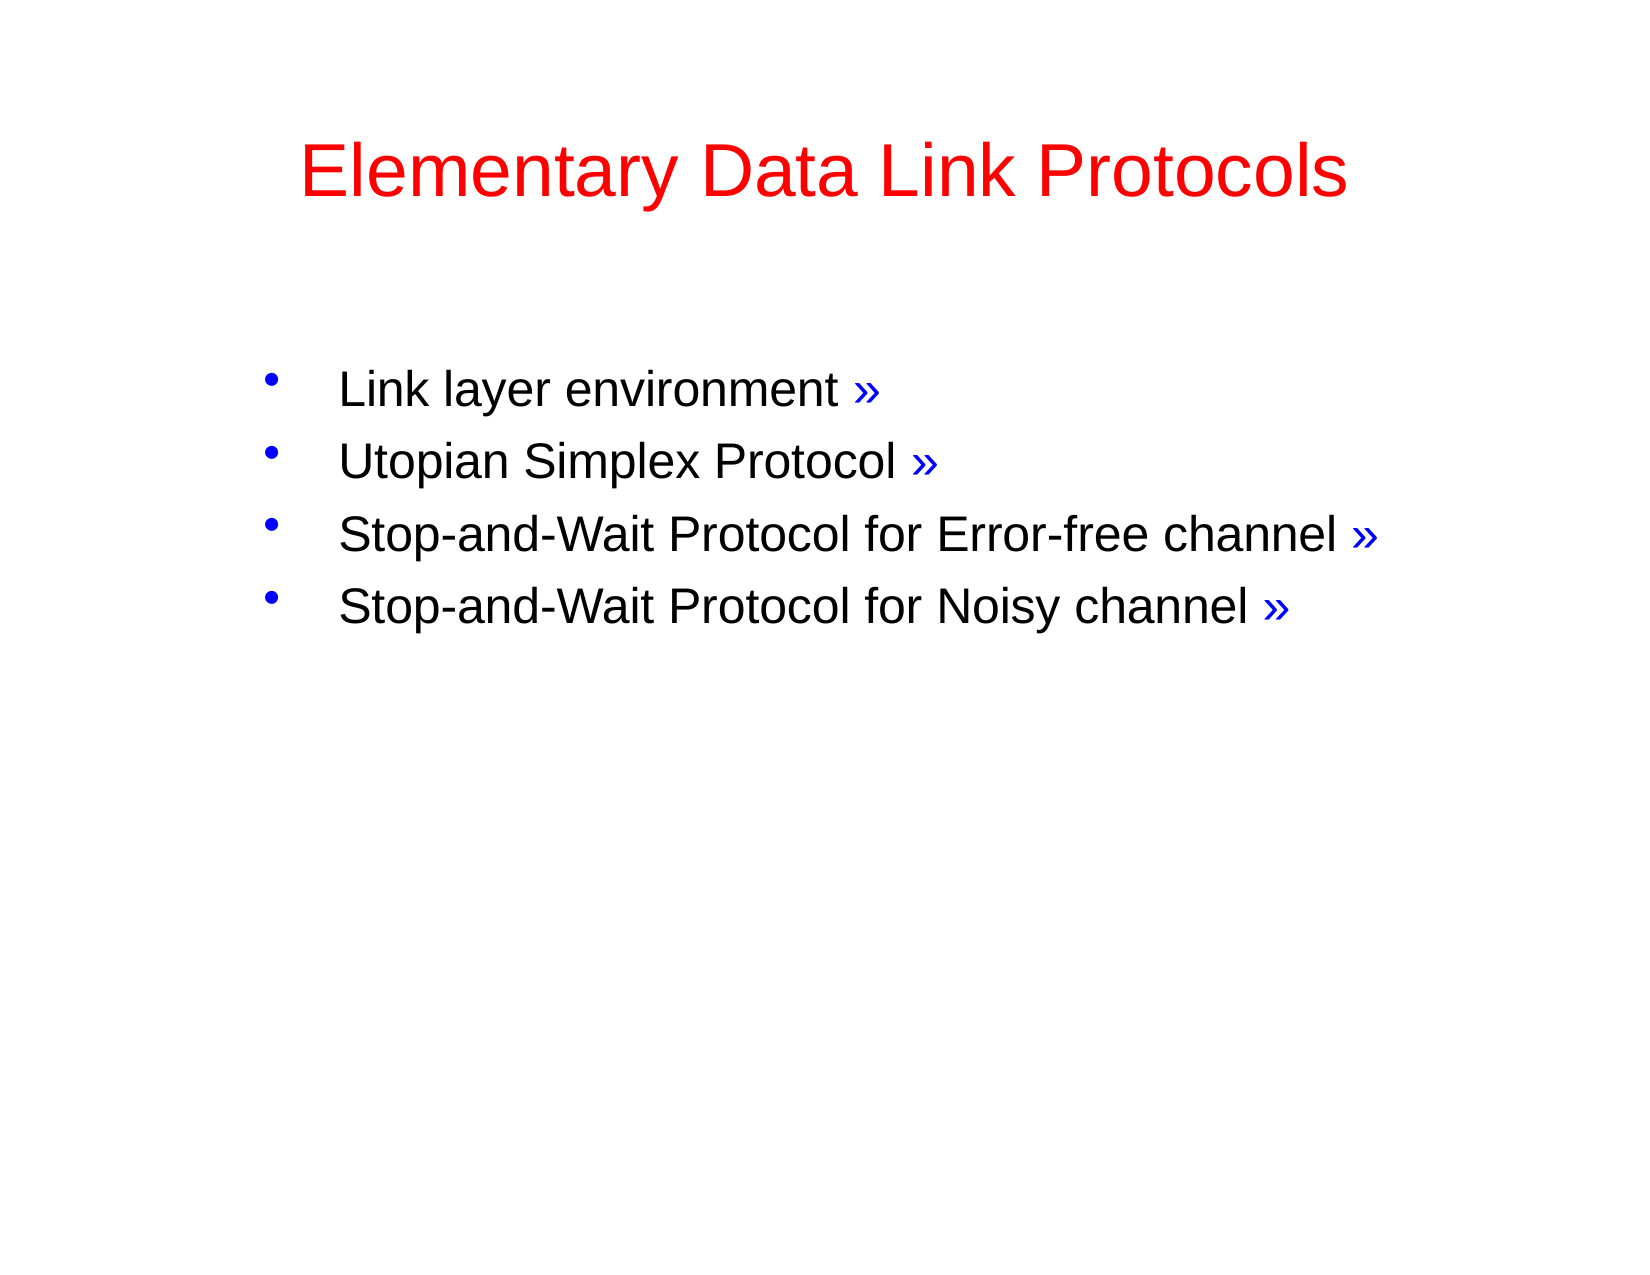

# Elementary Data Link Protocols
Link layer environment »
Utopian Simplex Protocol »
Stop-and-Wait Protocol for Error-free channel »
Stop-and-Wait Protocol for Noisy channel »